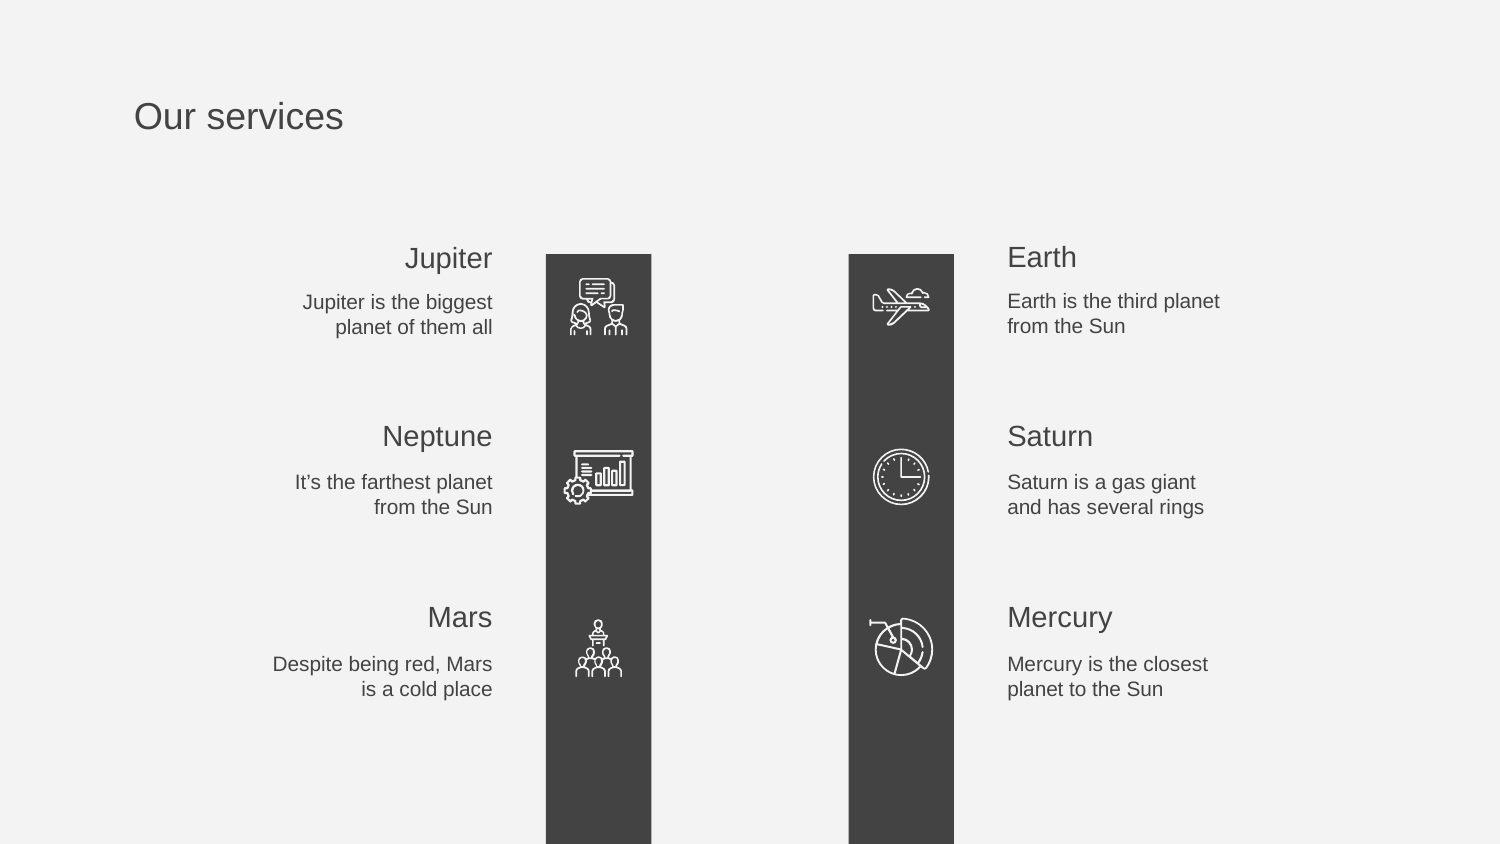

# Our services
Earth
Jupiter

Earth is the third planet from the Sun
Jupiter is the biggest planet of them all

Neptune
Saturn

It’s the farthest planet from the Sun

Saturn is a gas giant and has several rings
Mars
Mercury

Despite being red, Mars is a cold place
Mercury is the closest planet to the Sun